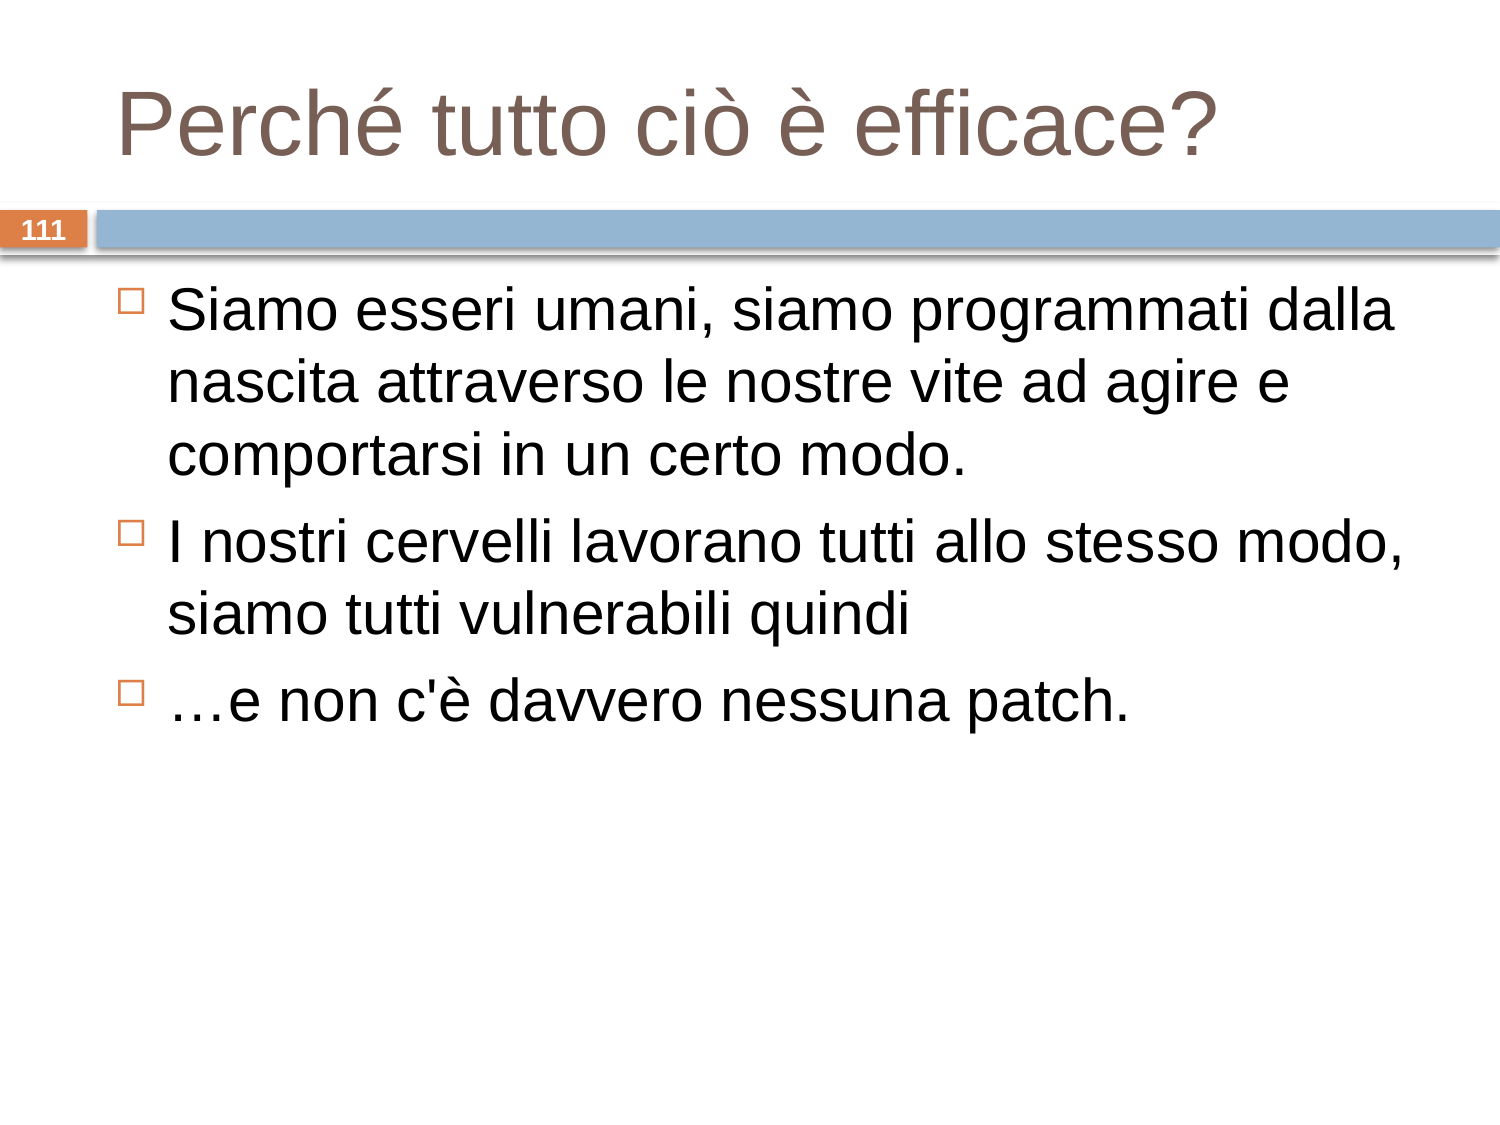

# Perché tutto ciò è efficace?
111
Siamo esseri umani, siamo programmati dalla nascita attraverso le nostre vite ad agire e comportarsi in un certo modo.
I nostri cervelli lavorano tutti allo stesso modo, siamo tutti vulnerabili quindi
…e non c'è davvero nessuna patch.